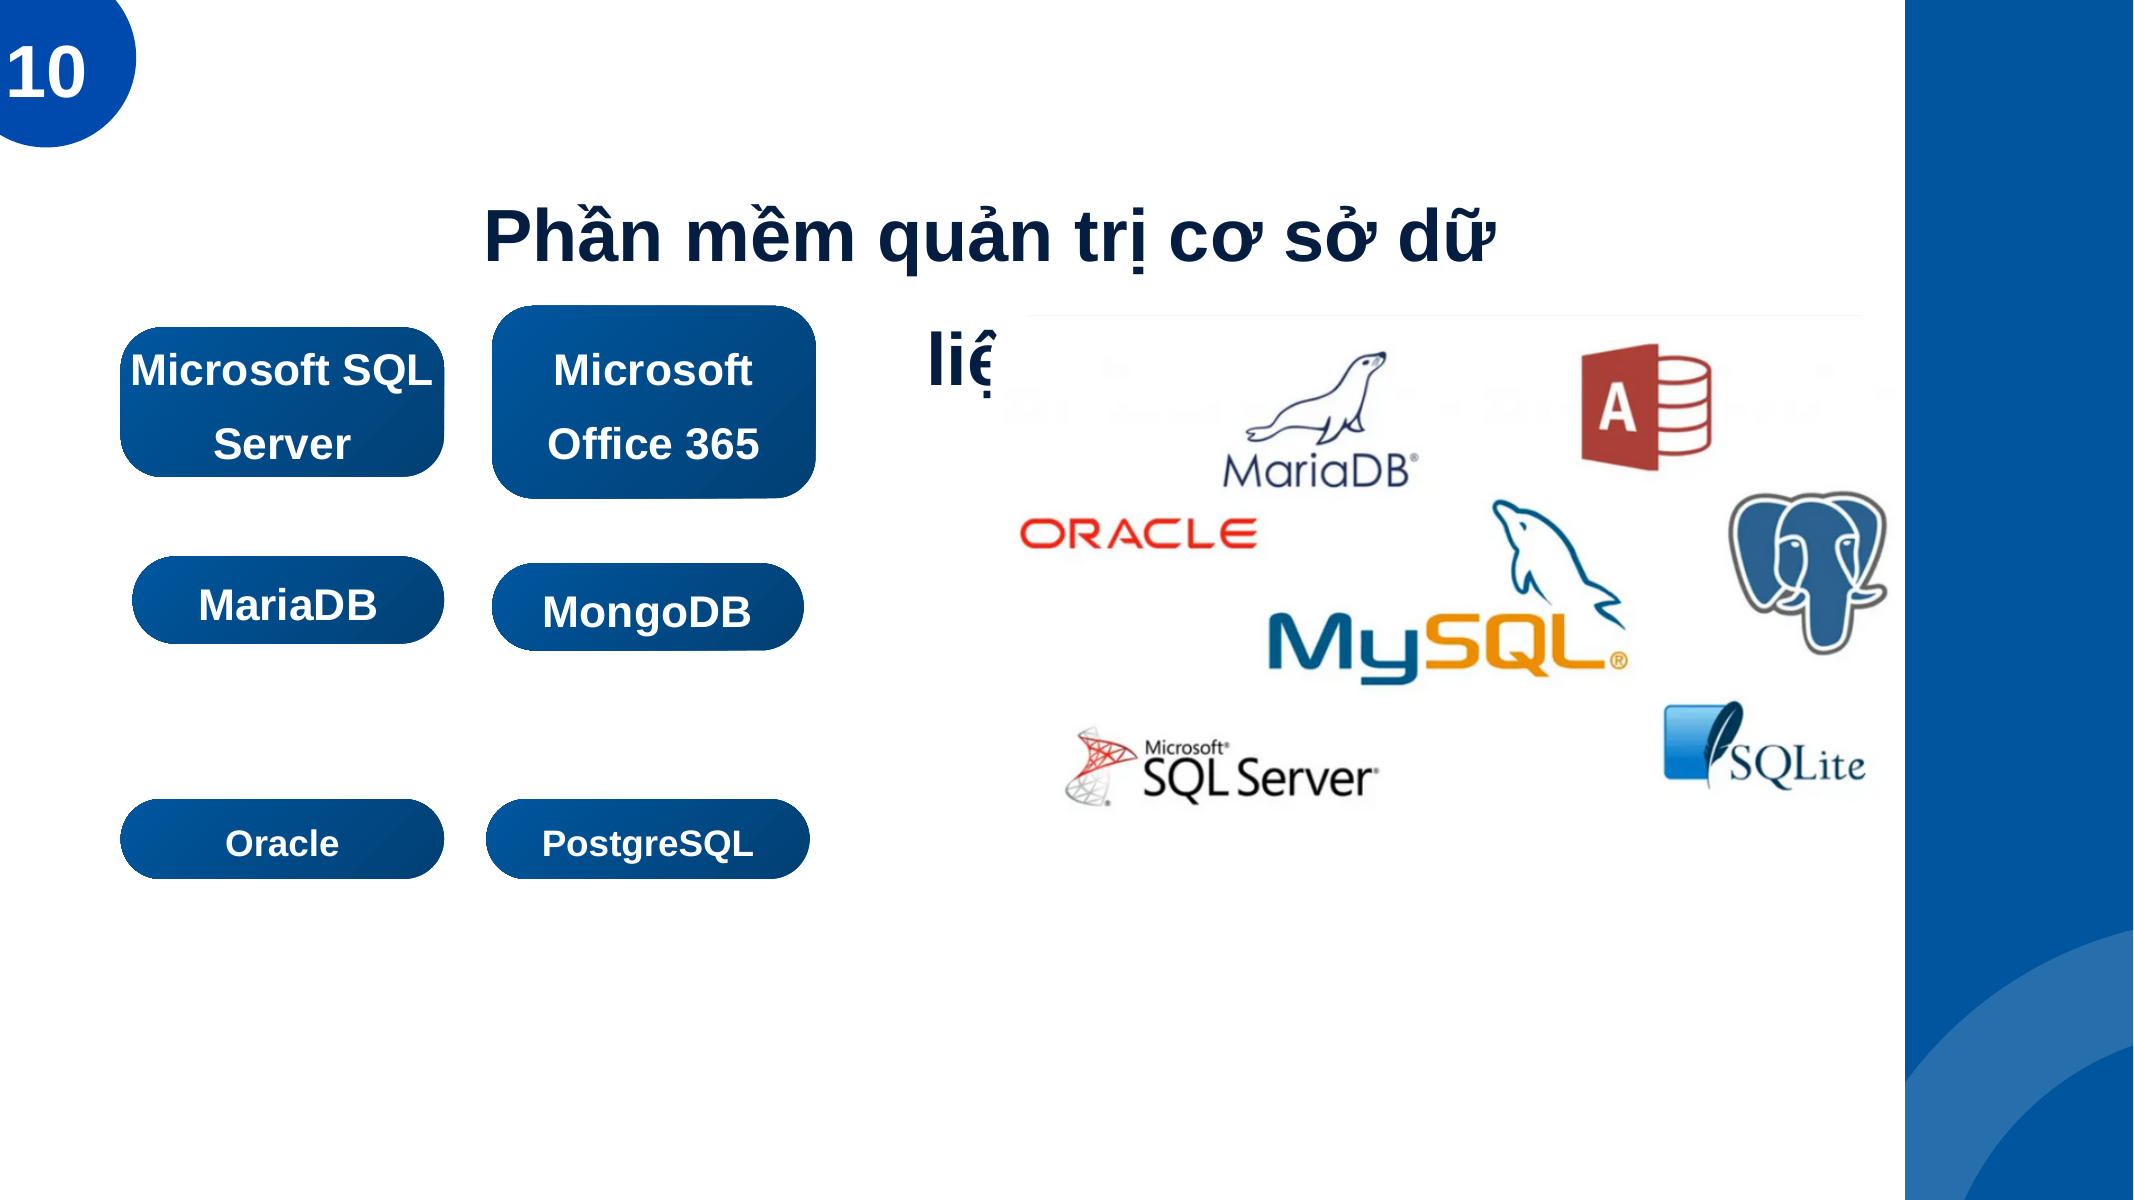

10

Phần mềm quản trị cơ sở dữ liệu

Microsoft Office 365

Microsoft SQL Server

MariaDB

MongoDB

Oracle

PostgreSQL